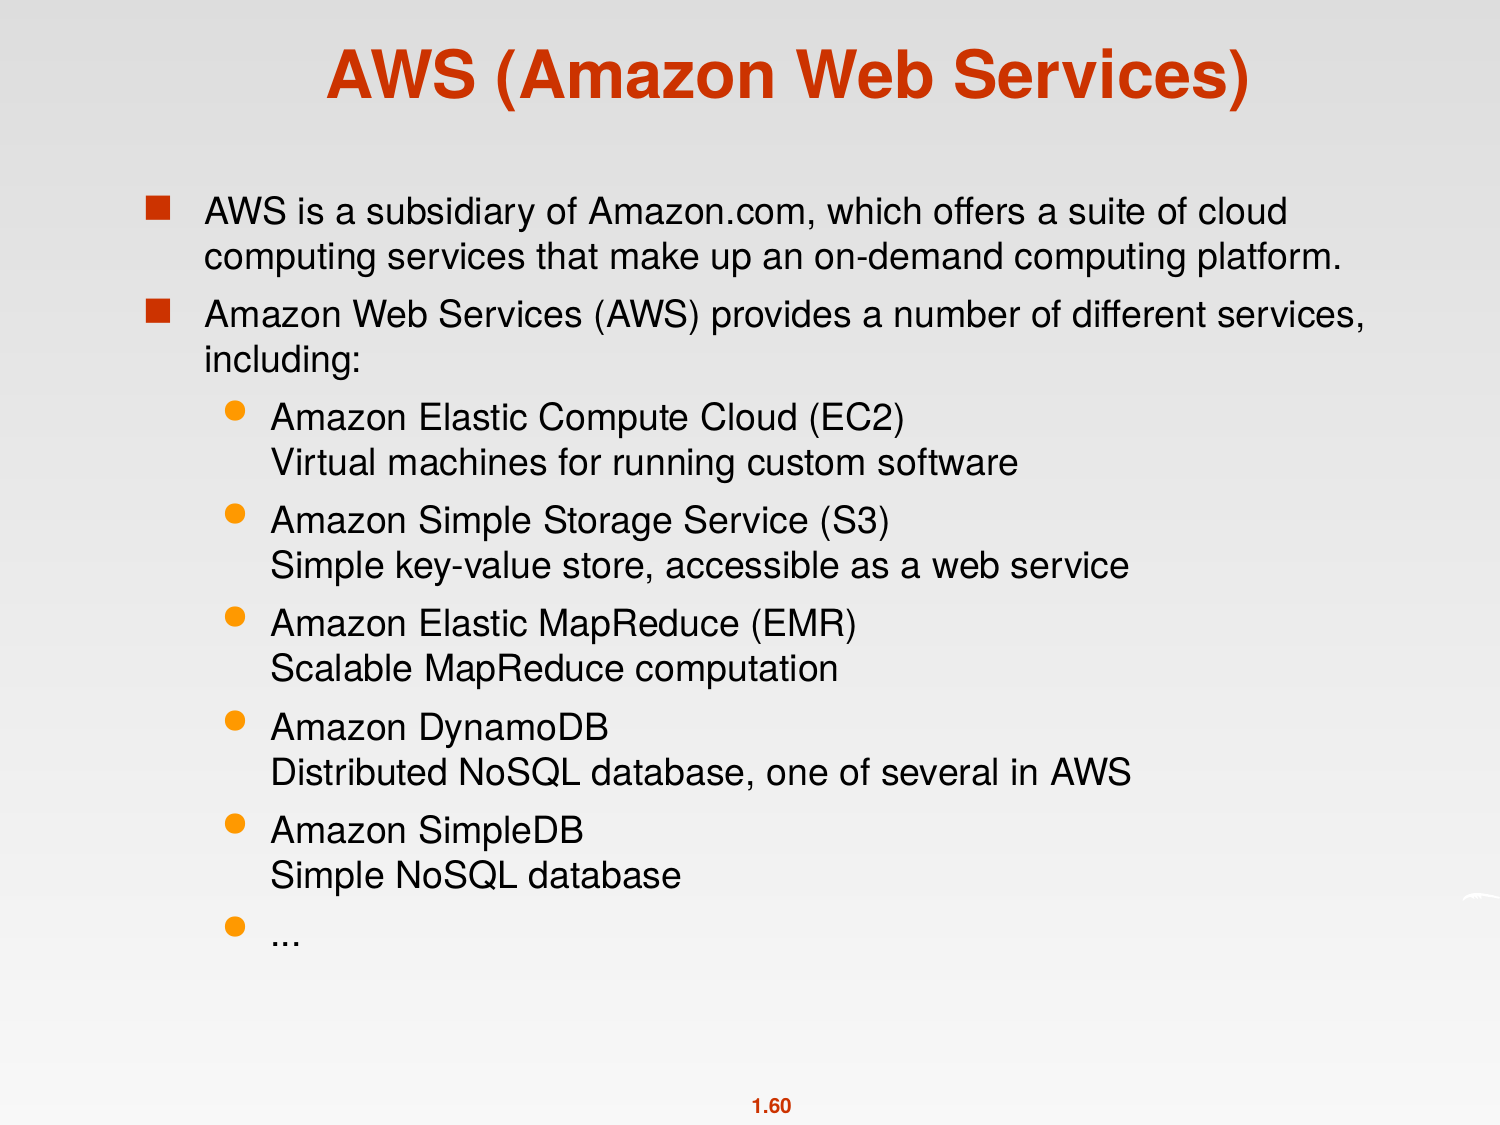

# AWS (Amazon Web Services)
AWS is a subsidiary of Amazon.com, which offers a suite of cloud computing services that make up an on-demand computing platform.
Amazon Web Services (AWS) provides a number of different services, including:
Amazon Elastic Compute Cloud (EC2)
Virtual machines for running custom software
Amazon Simple Storage Service (S3)
Simple key-value store, accessible as a web service
Amazon Elastic MapReduce (EMR)
Scalable MapReduce computation
Amazon DynamoDB
Distributed NoSQL database, one of several in AWS
Amazon SimpleDB
Simple NoSQL database
...